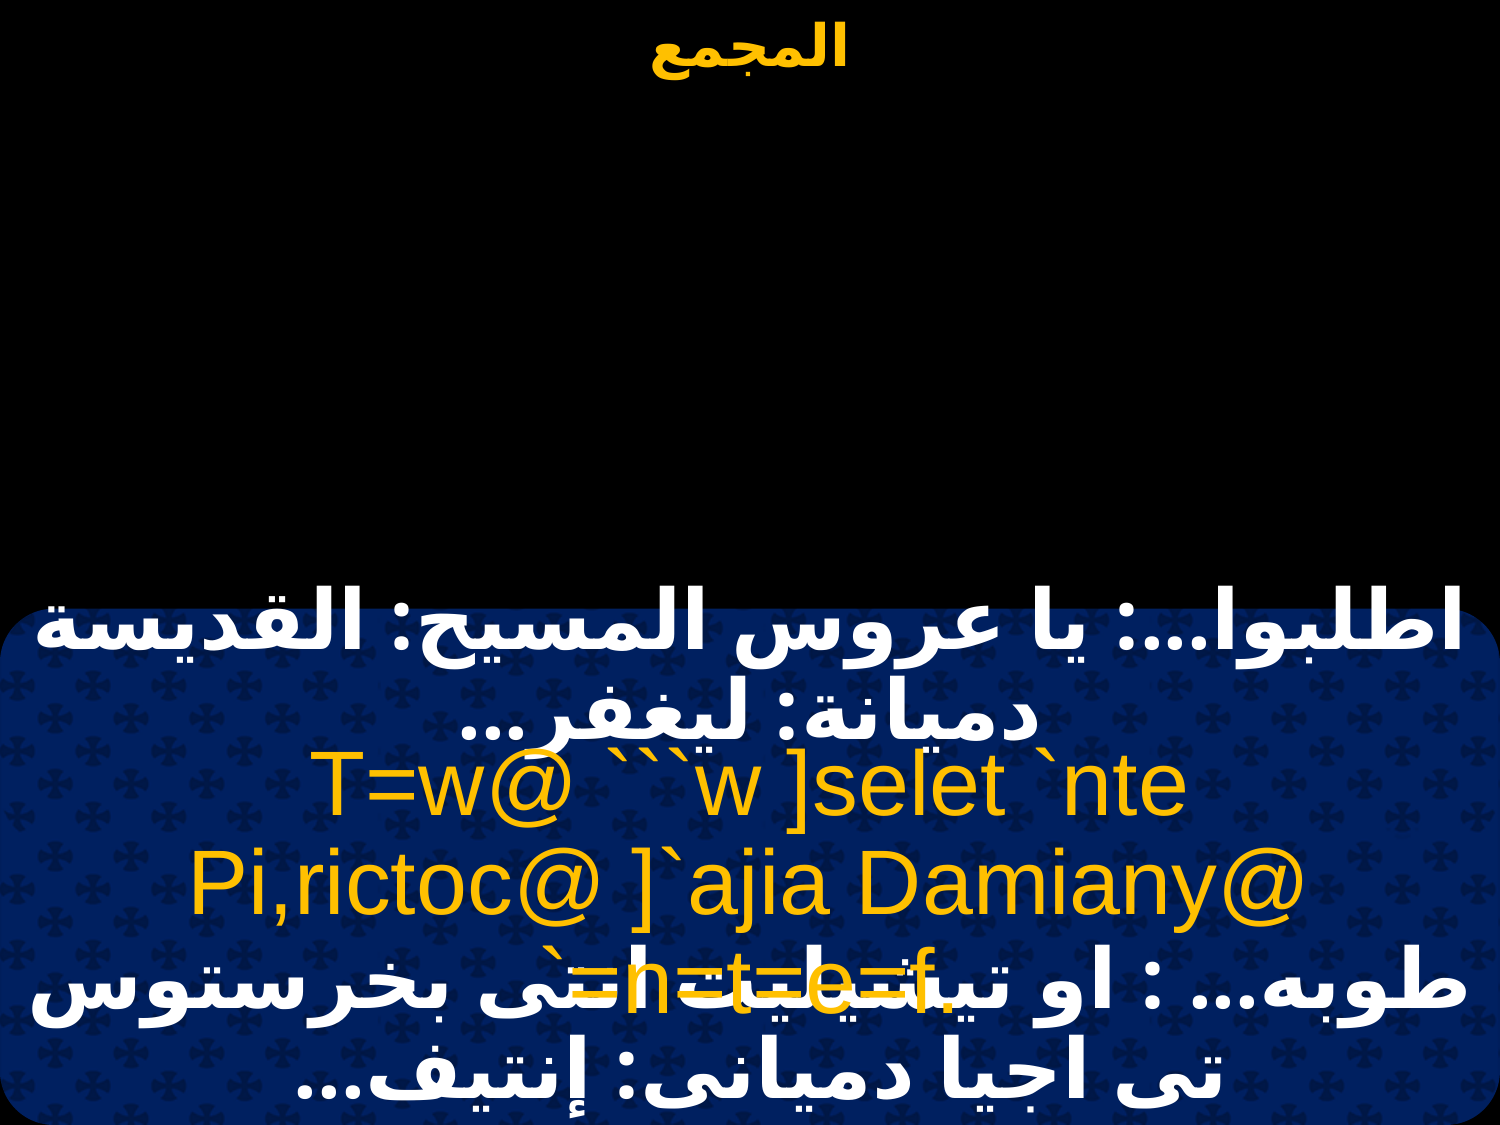

#
اطلبوا...: يا عروس المسيح: القديسة دميانة: ليغفر...
T=w@ ```w ]selet `nte Pi,rictoc@ ]`ajia Damiany@ `=n=t=e=f.
طوبه... : او تيشيليت انتى بخرستوس تى اجيا دميانى: إنتيف...